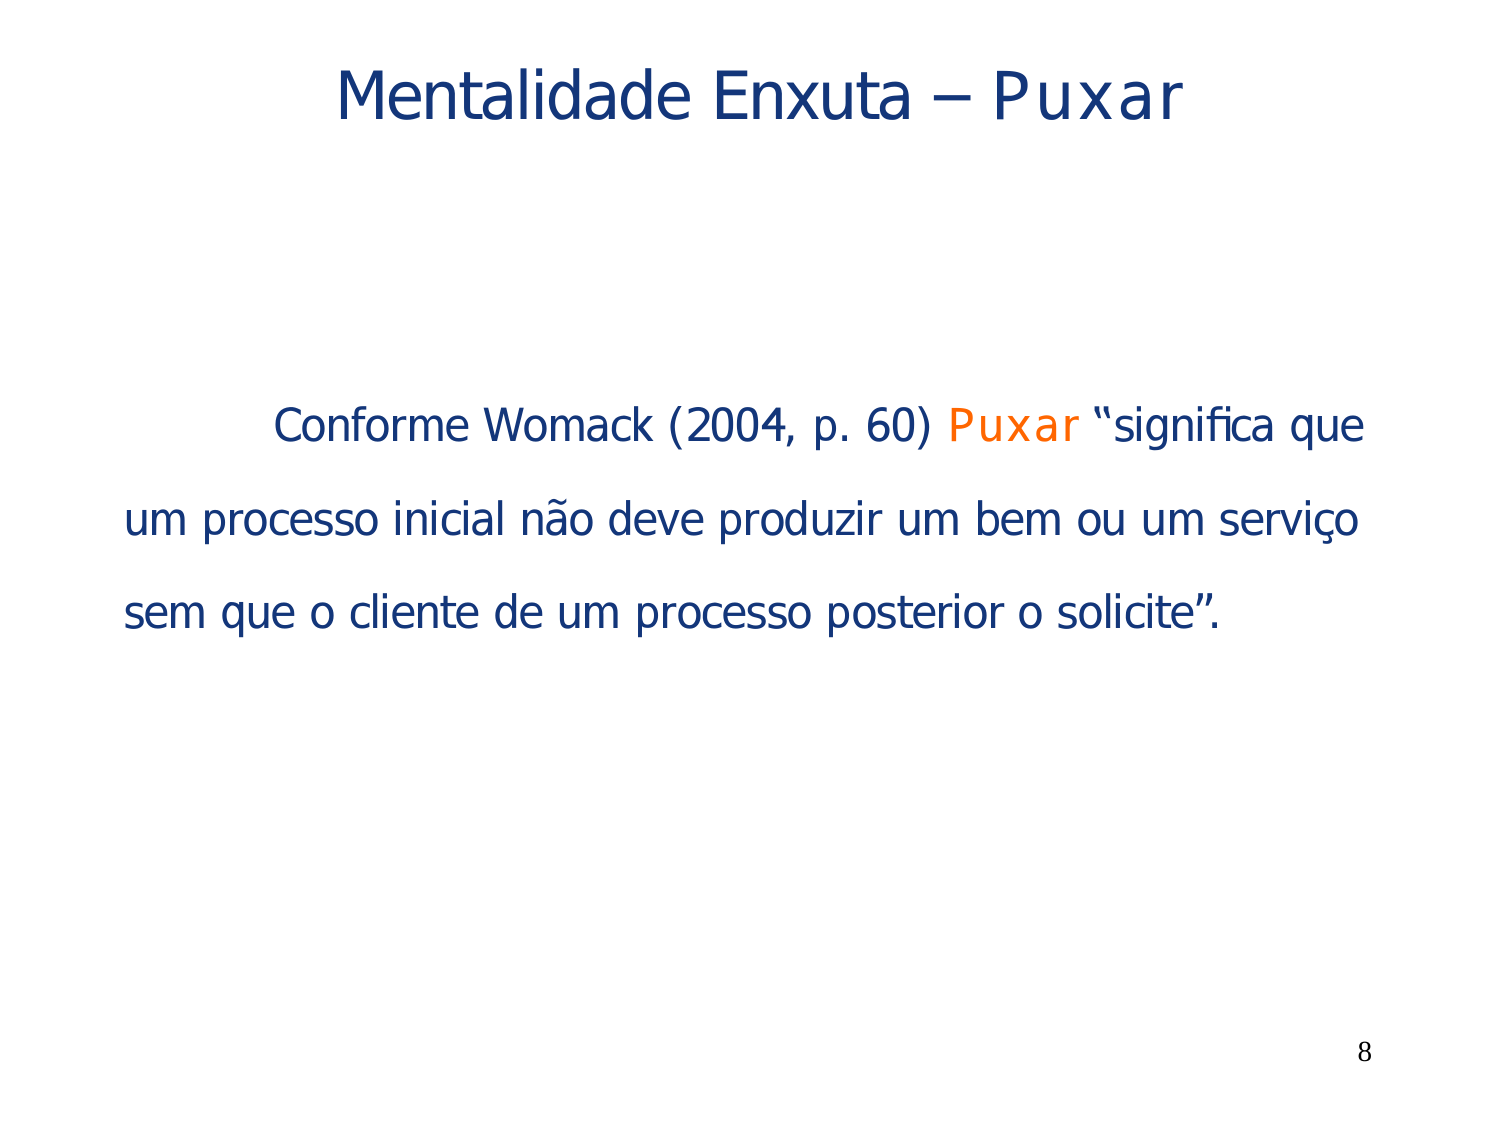

Mentalidade Enxuta – Puxar
		Conforme Womack (2004, p. 60) Puxar “significa que um processo inicial não deve produzir um bem ou um serviço sem que o cliente de um processo posterior o solicite”.
8